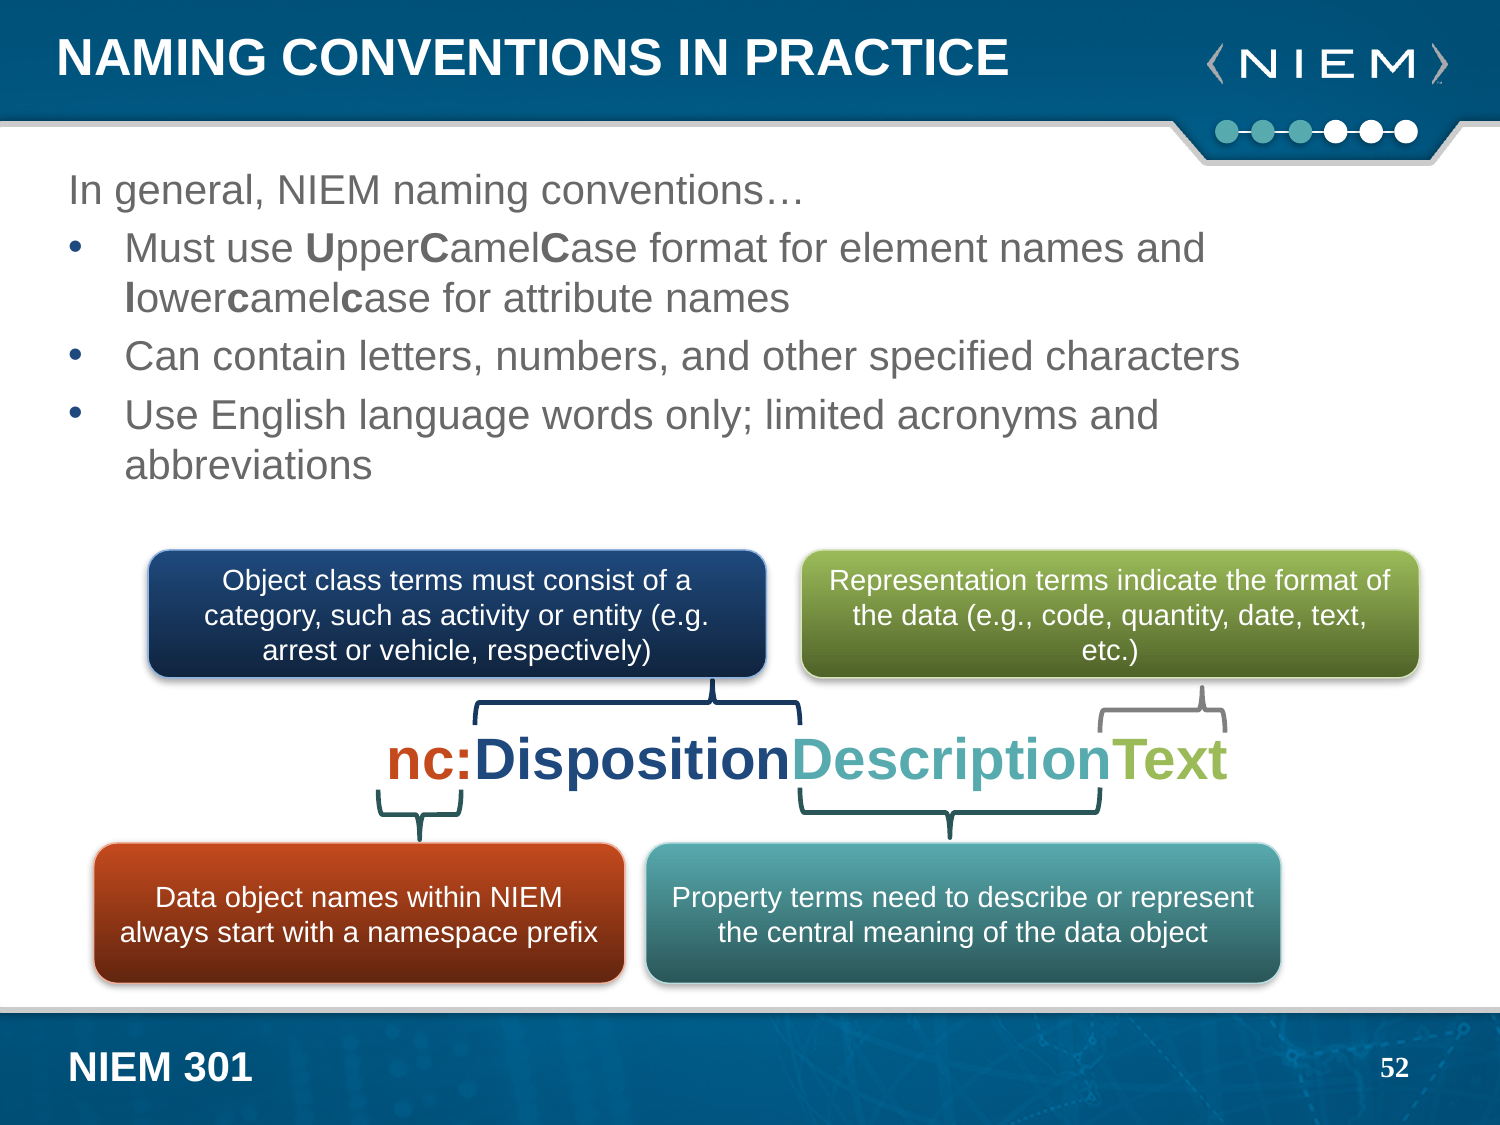

# Naming Conventions in Practice

In general, NIEM naming conventions…
Must use UpperCamelCase format for element names and lowercamelcase for attribute names
Can contain letters, numbers, and other specified characters
Use English language words only; limited acronyms and abbreviations

Representation terms indicate the format of the data (e.g., code, quantity, date, text, etc.)
Object class terms must consist of a category, such as activity or entity (e.g. arrest or vehicle, respectively)

nc:DispositionDescriptionText

Data object names within NIEM always start with a namespace prefix
Property terms need to describe or represent the central meaning of the data object
52